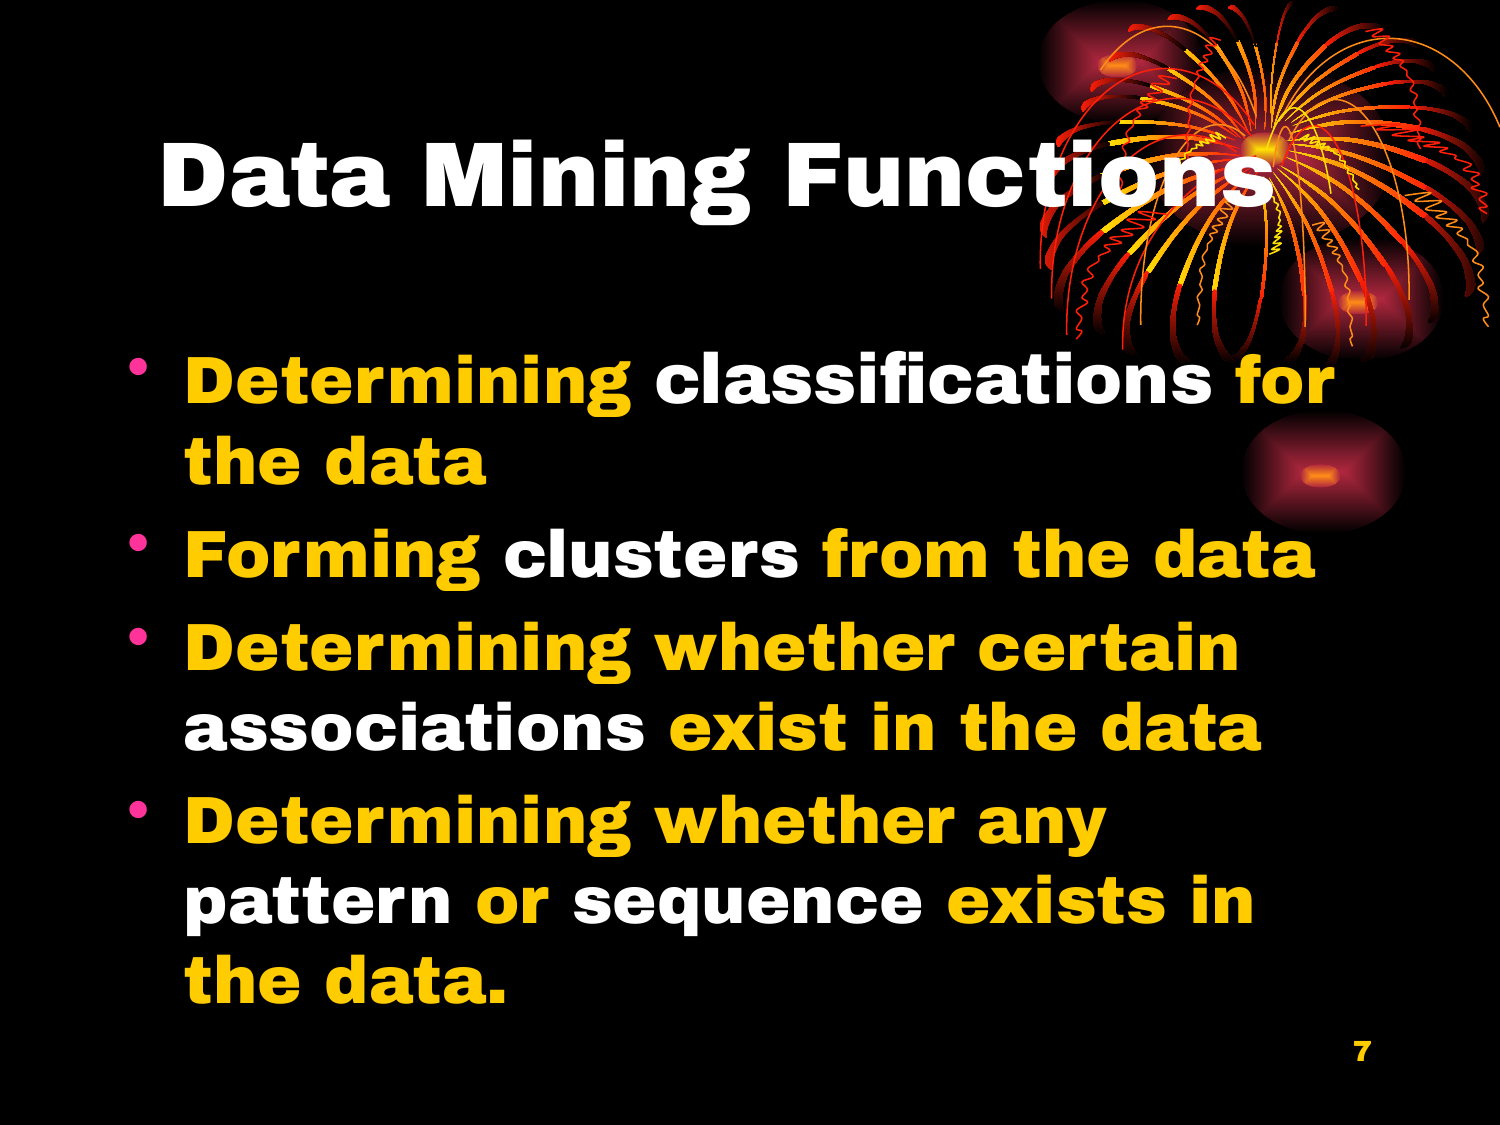

# Data Mining Functions
Determining classifications for the data
Forming clusters from the data
Determining whether certain associations exist in the data
Determining whether any pattern or sequence exists in the data.
7